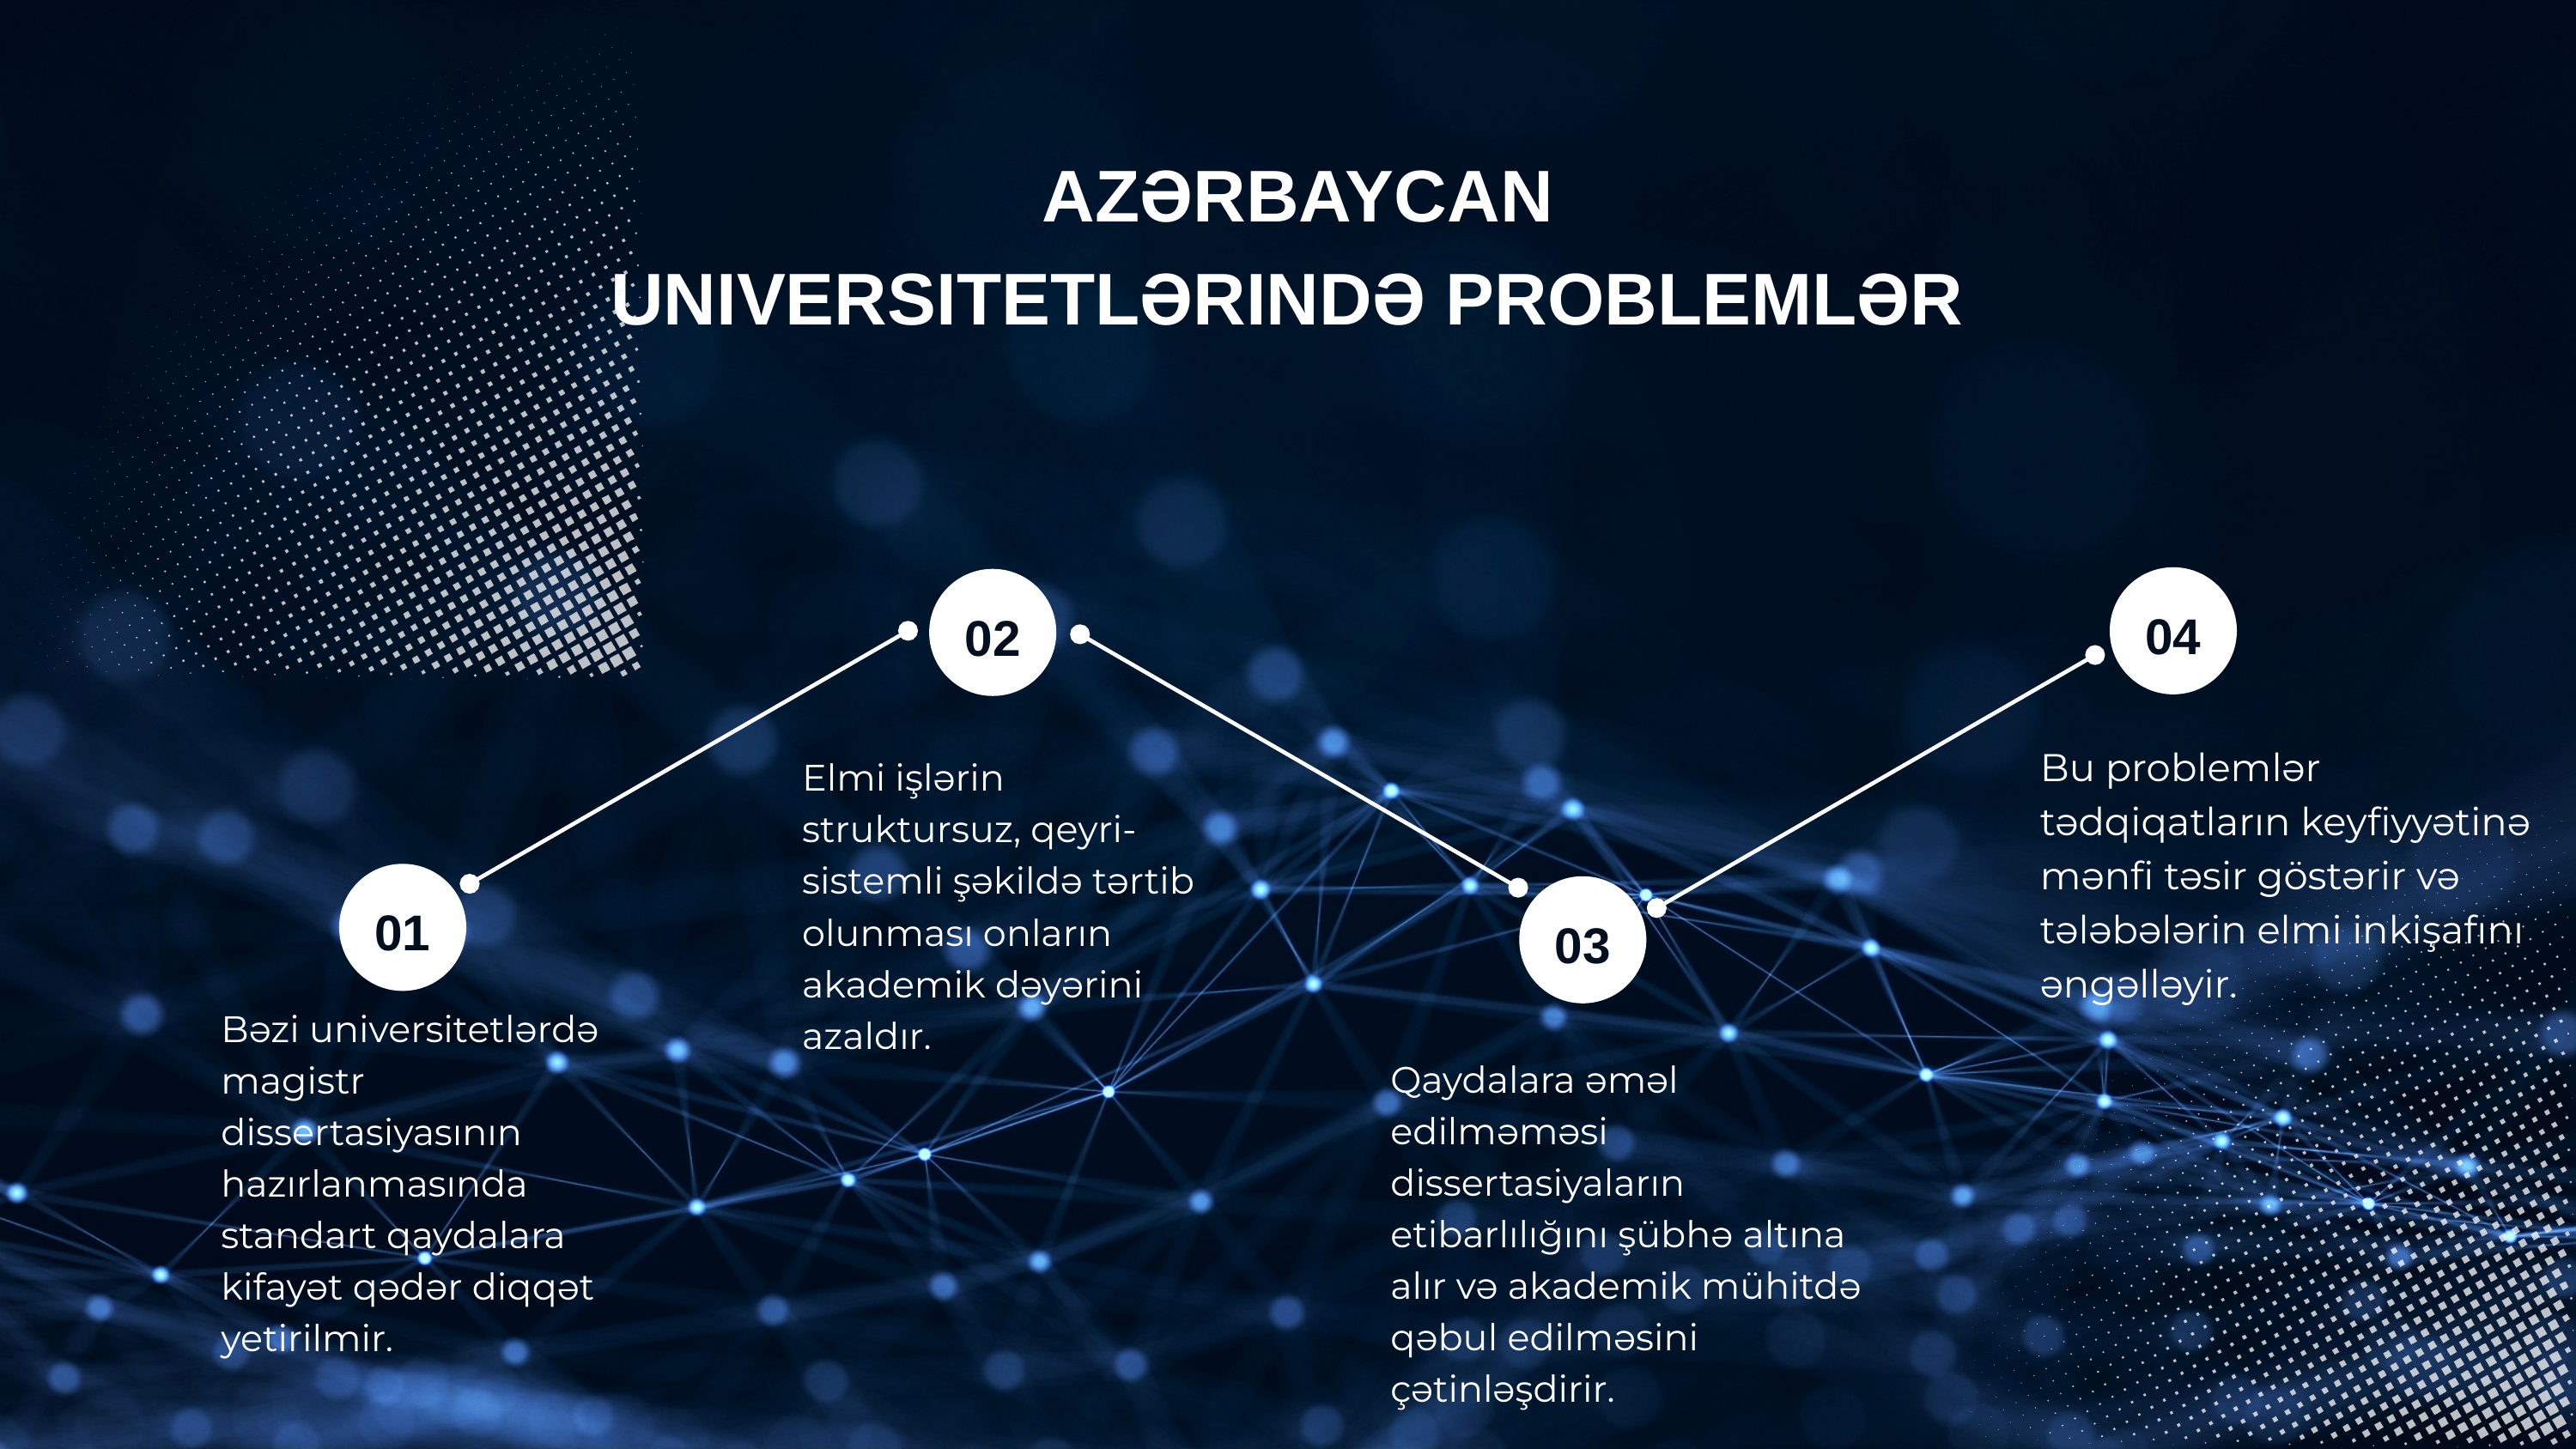

AZƏRBAYCAN
UNIVERSITETLƏRINDƏ PROBLEMLƏR

04
02

Bu problemlər tədqiqatların keyfiyyətinə mənfi təsir göstərir və tələbələrin elmi inkişafını əngəlləyir.

Elmi işlərin struktursuz, qeyri-sistemli şəkildə tərtib olunması onların akademik dəyərini azaldır.

01
03
Bəzi universitetlərdə magistr dissertasiyasının hazırlanmasında standart qaydalara kifayət qədər diqqət yetirilmir.
Qaydalara əməl edilməməsi dissertasiyaların etibarlılığını şübhə altına alır və akademik mühitdə qəbul edilməsini çətinləşdirir.